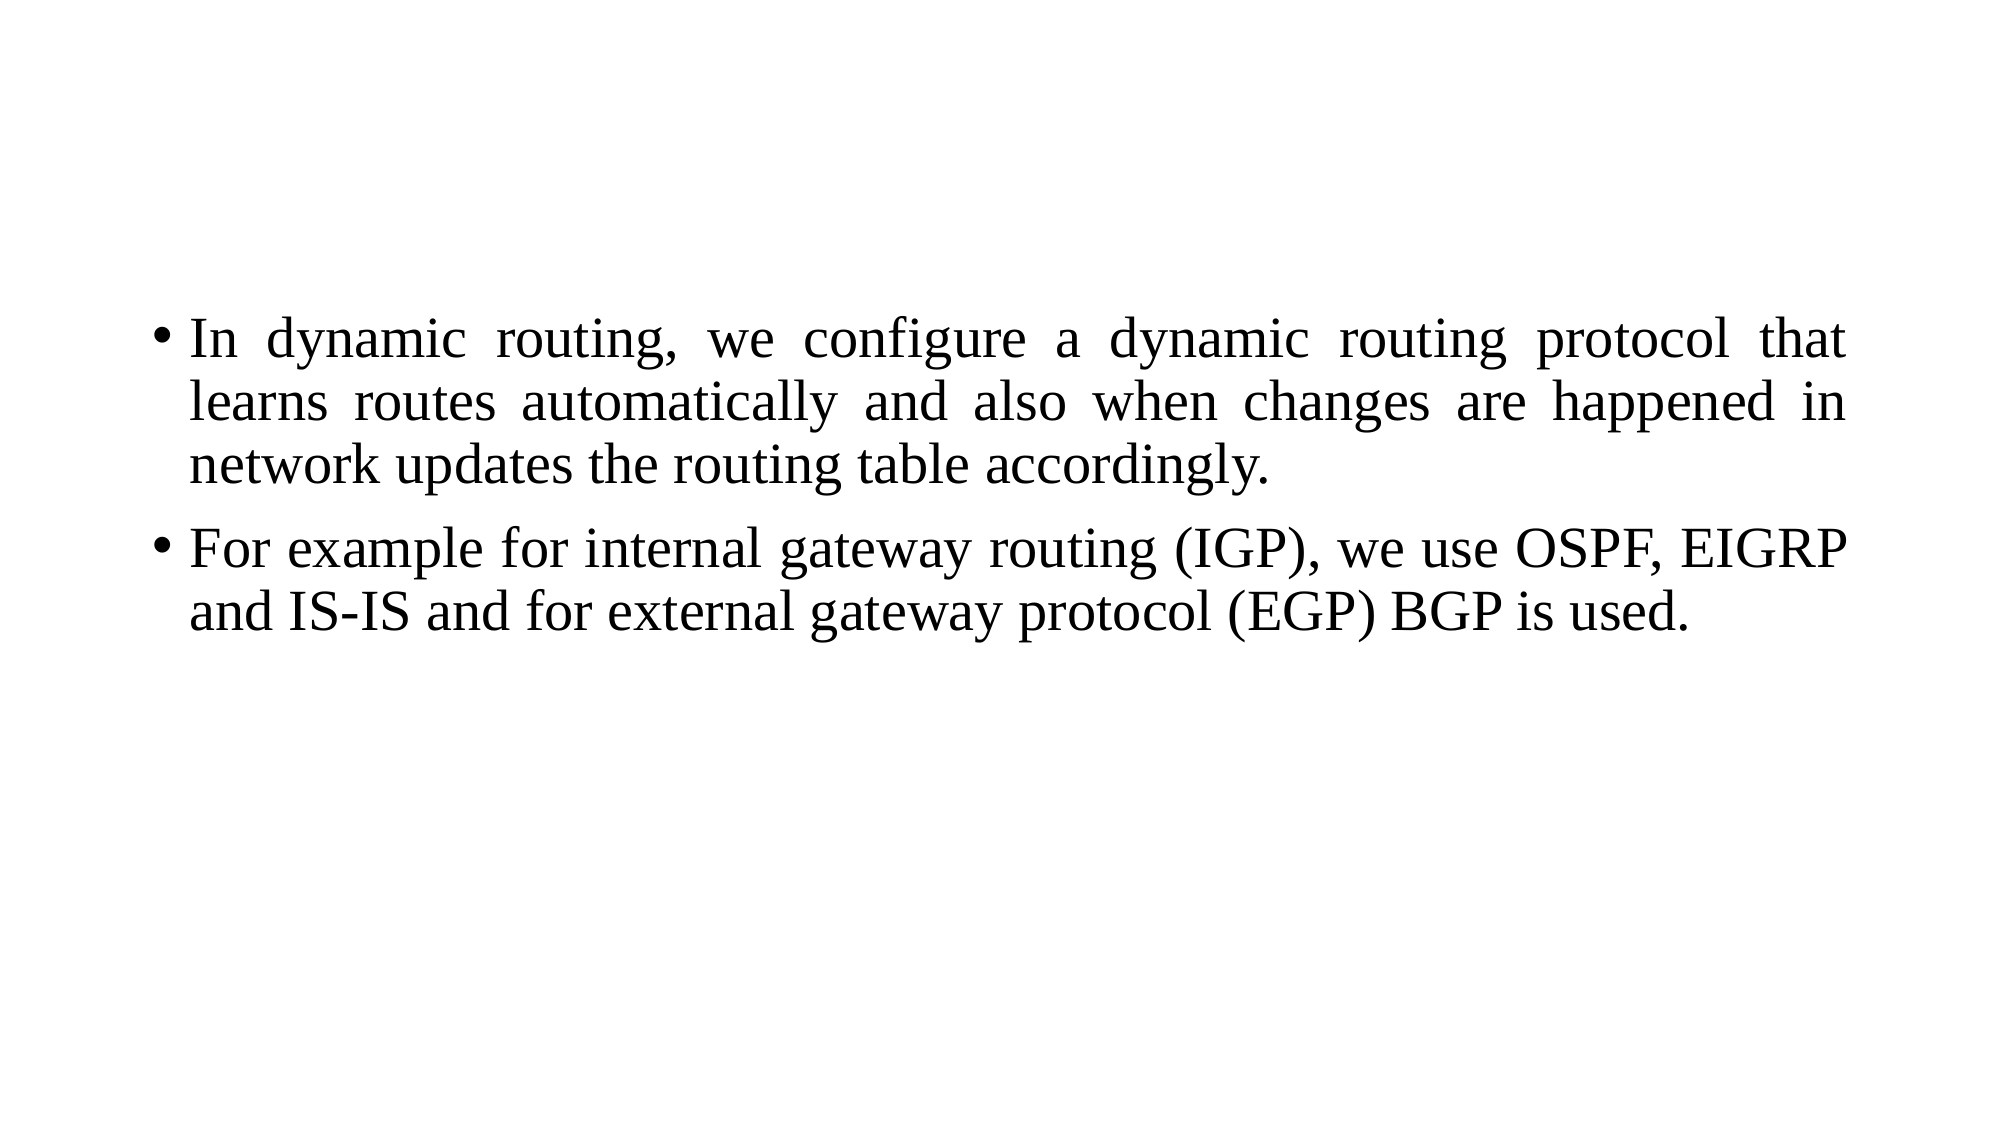

#
In dynamic routing, we configure a dynamic routing protocol that learns routes automatically and also when changes are happened in network updates the routing table accordingly.
For example for internal gateway routing (IGP), we use OSPF, EIGRP and IS-IS and for external gateway protocol (EGP) BGP is used.